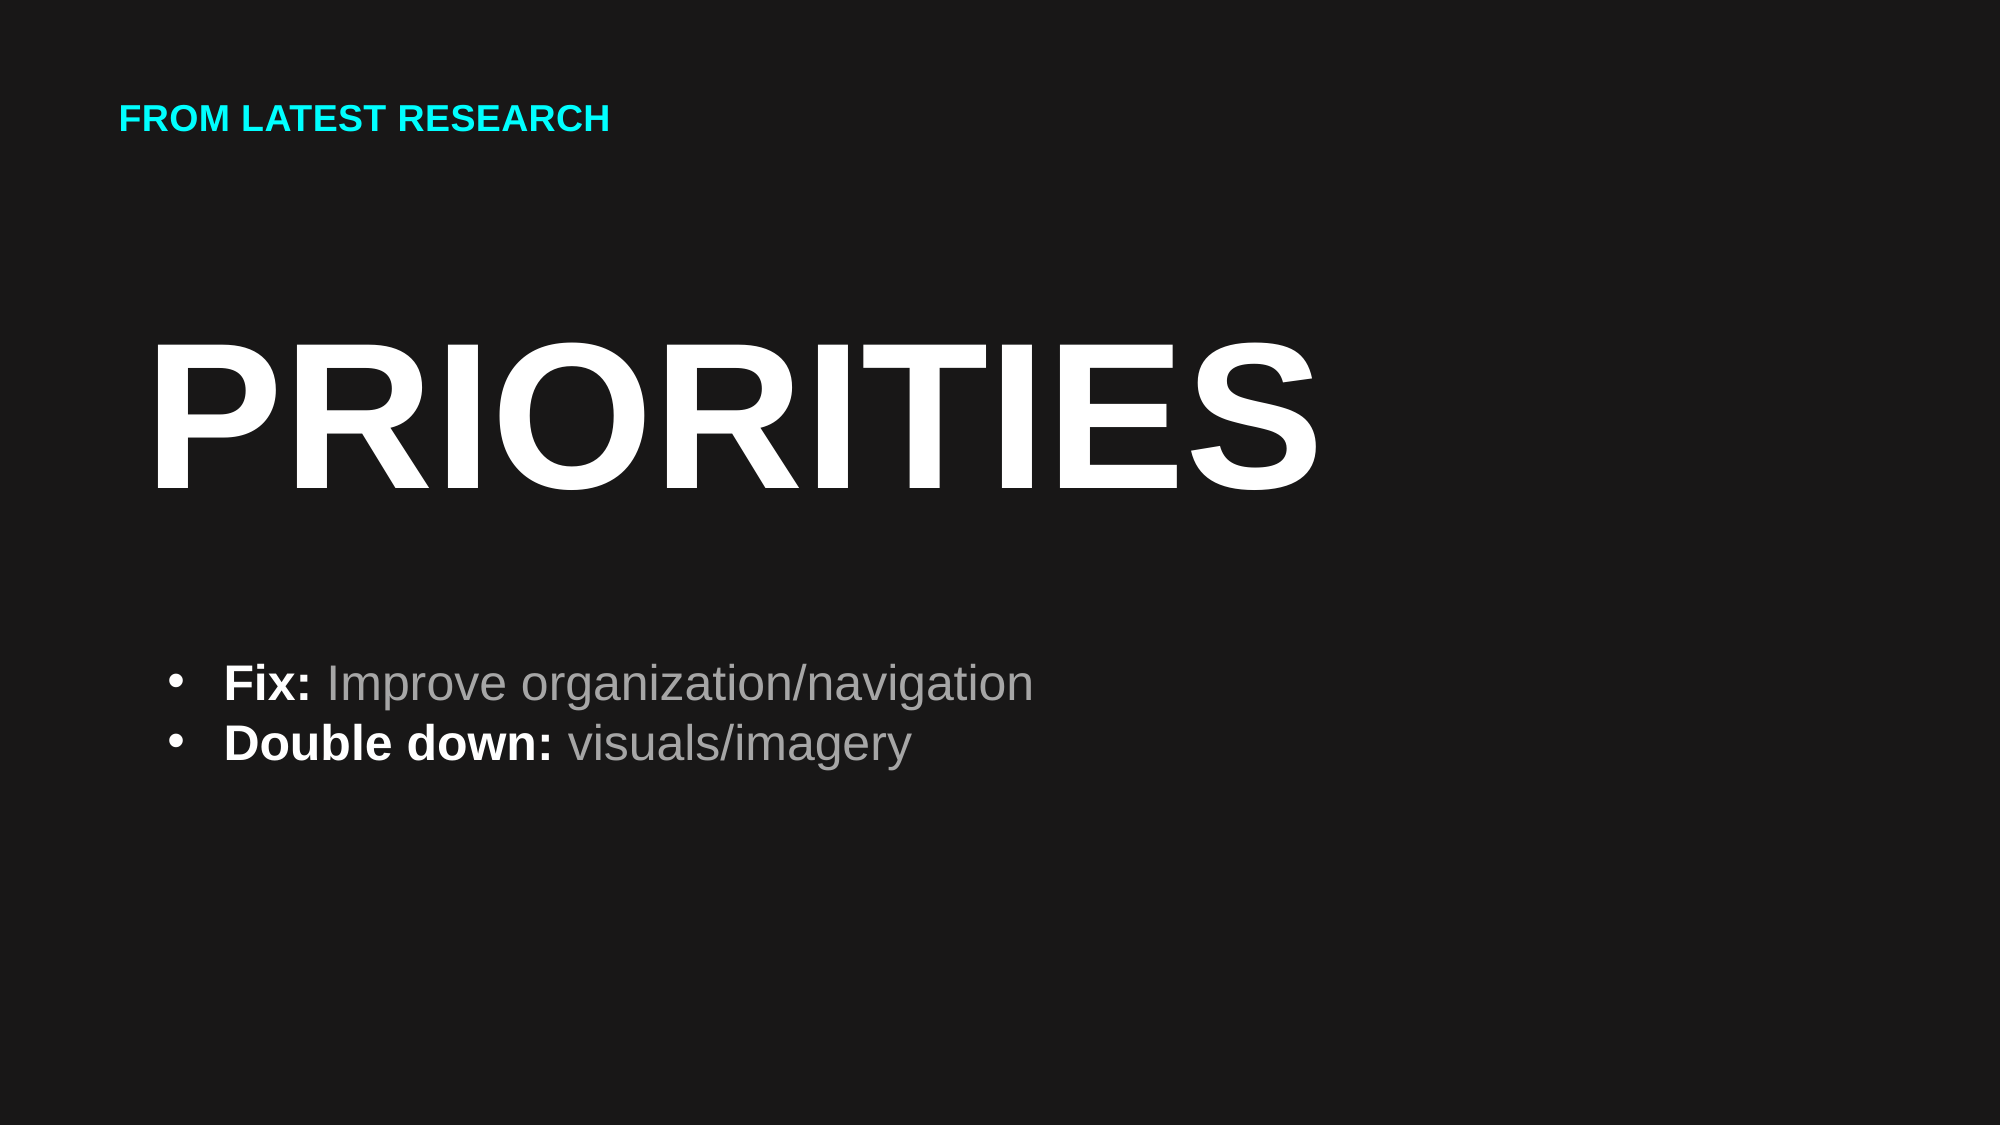

From latest research
PRIORITIES
Fix: Improve organization/navigation
Double down: visuals/imagery